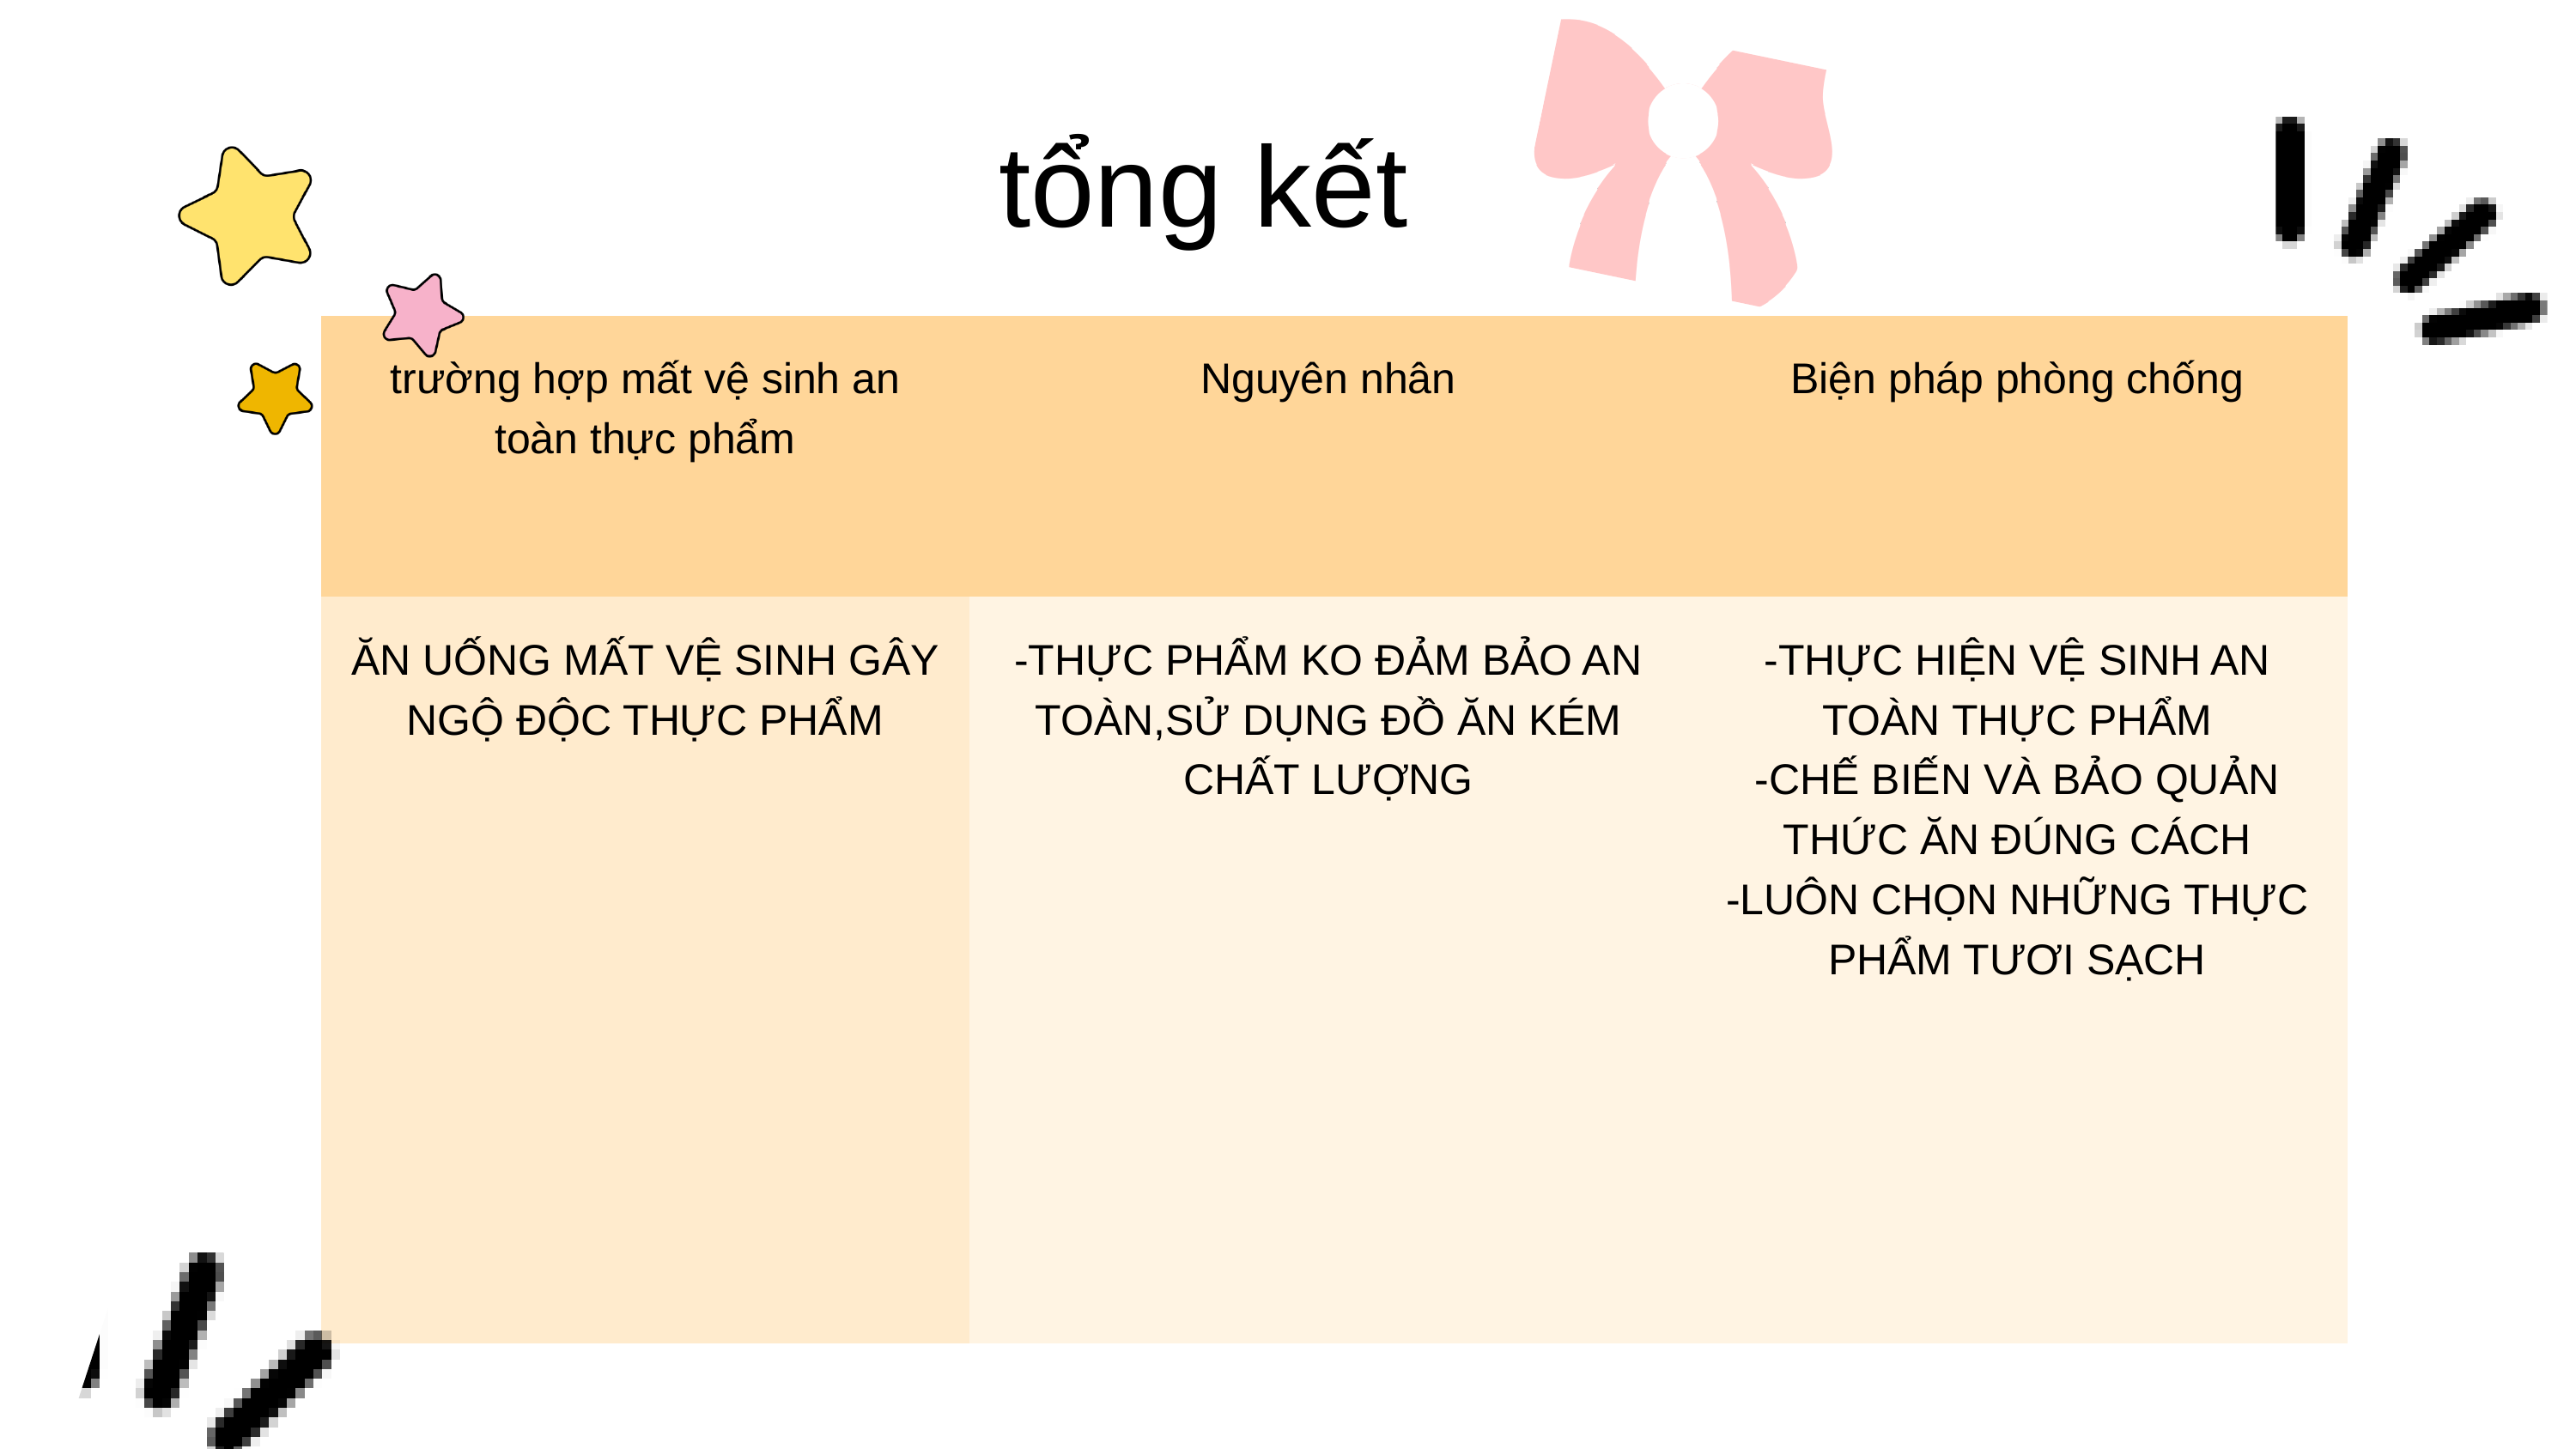

tổng kết

| trường hợp mất vệ sinh an toàn thực phẩm | Nguyên nhân | Biện pháp phòng chống |
| --- | --- | --- |
| ĂN UỐNG MẤT VỆ SINH GÂY NGỘ ĐỘC THỰC PHẨM | -THỰC PHẨM KO ĐẢM BẢO AN TOÀN,SỬ DỤNG ĐỒ ĂN KÉM CHẤT LƯỢNG | -THỰC HIỆN VỆ SINH AN TOÀN THỰC PHẨM -CHẾ BIẾN VÀ BẢO QUẢN THỨC ĂN ĐÚNG CÁCH -LUÔN CHỌN NHỮNG THỰC PHẨM TƯƠI SẠCH |